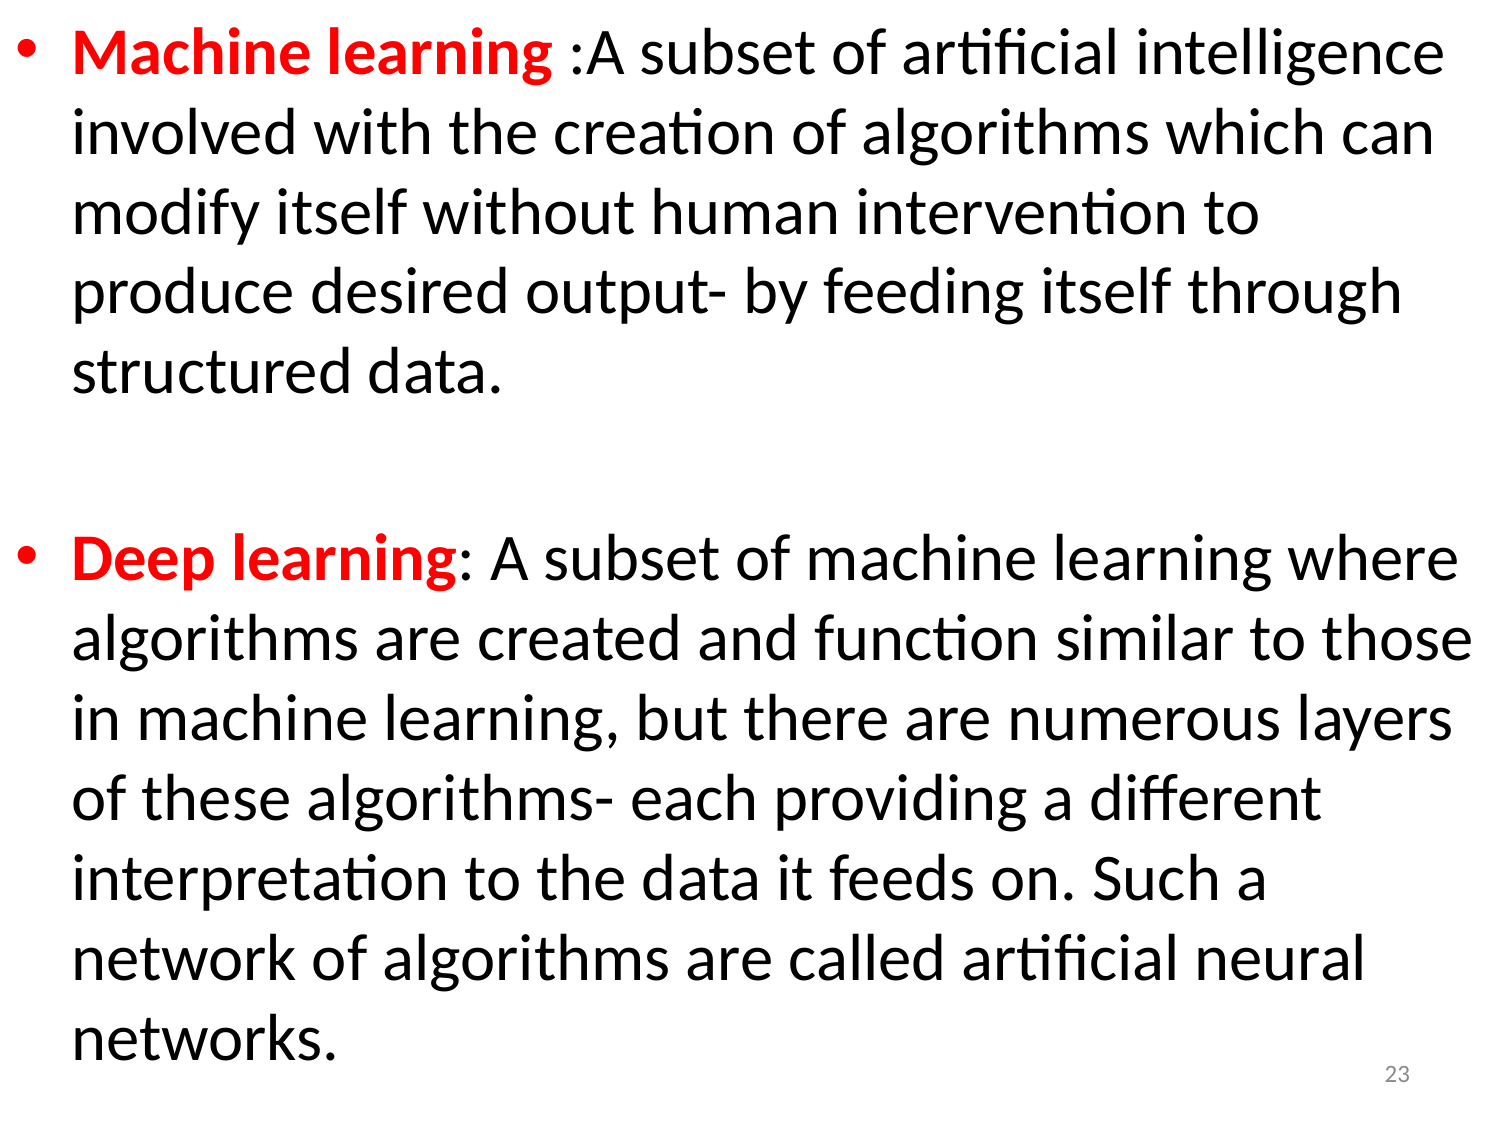

Machine learning :A subset of artificial intelligence involved with the creation of algorithms which can modify itself without human intervention to produce desired output- by feeding itself through structured data.

Deep learning: A subset of machine learning where algorithms are created and function similar to those in machine learning, but there are numerous layers of these algorithms- each providing a different interpretation to the data it feeds on. Such a network of algorithms are called artificial neural networks.

Neural networks :an attempt at imitating the function of the human neural networks present in the brain.
23